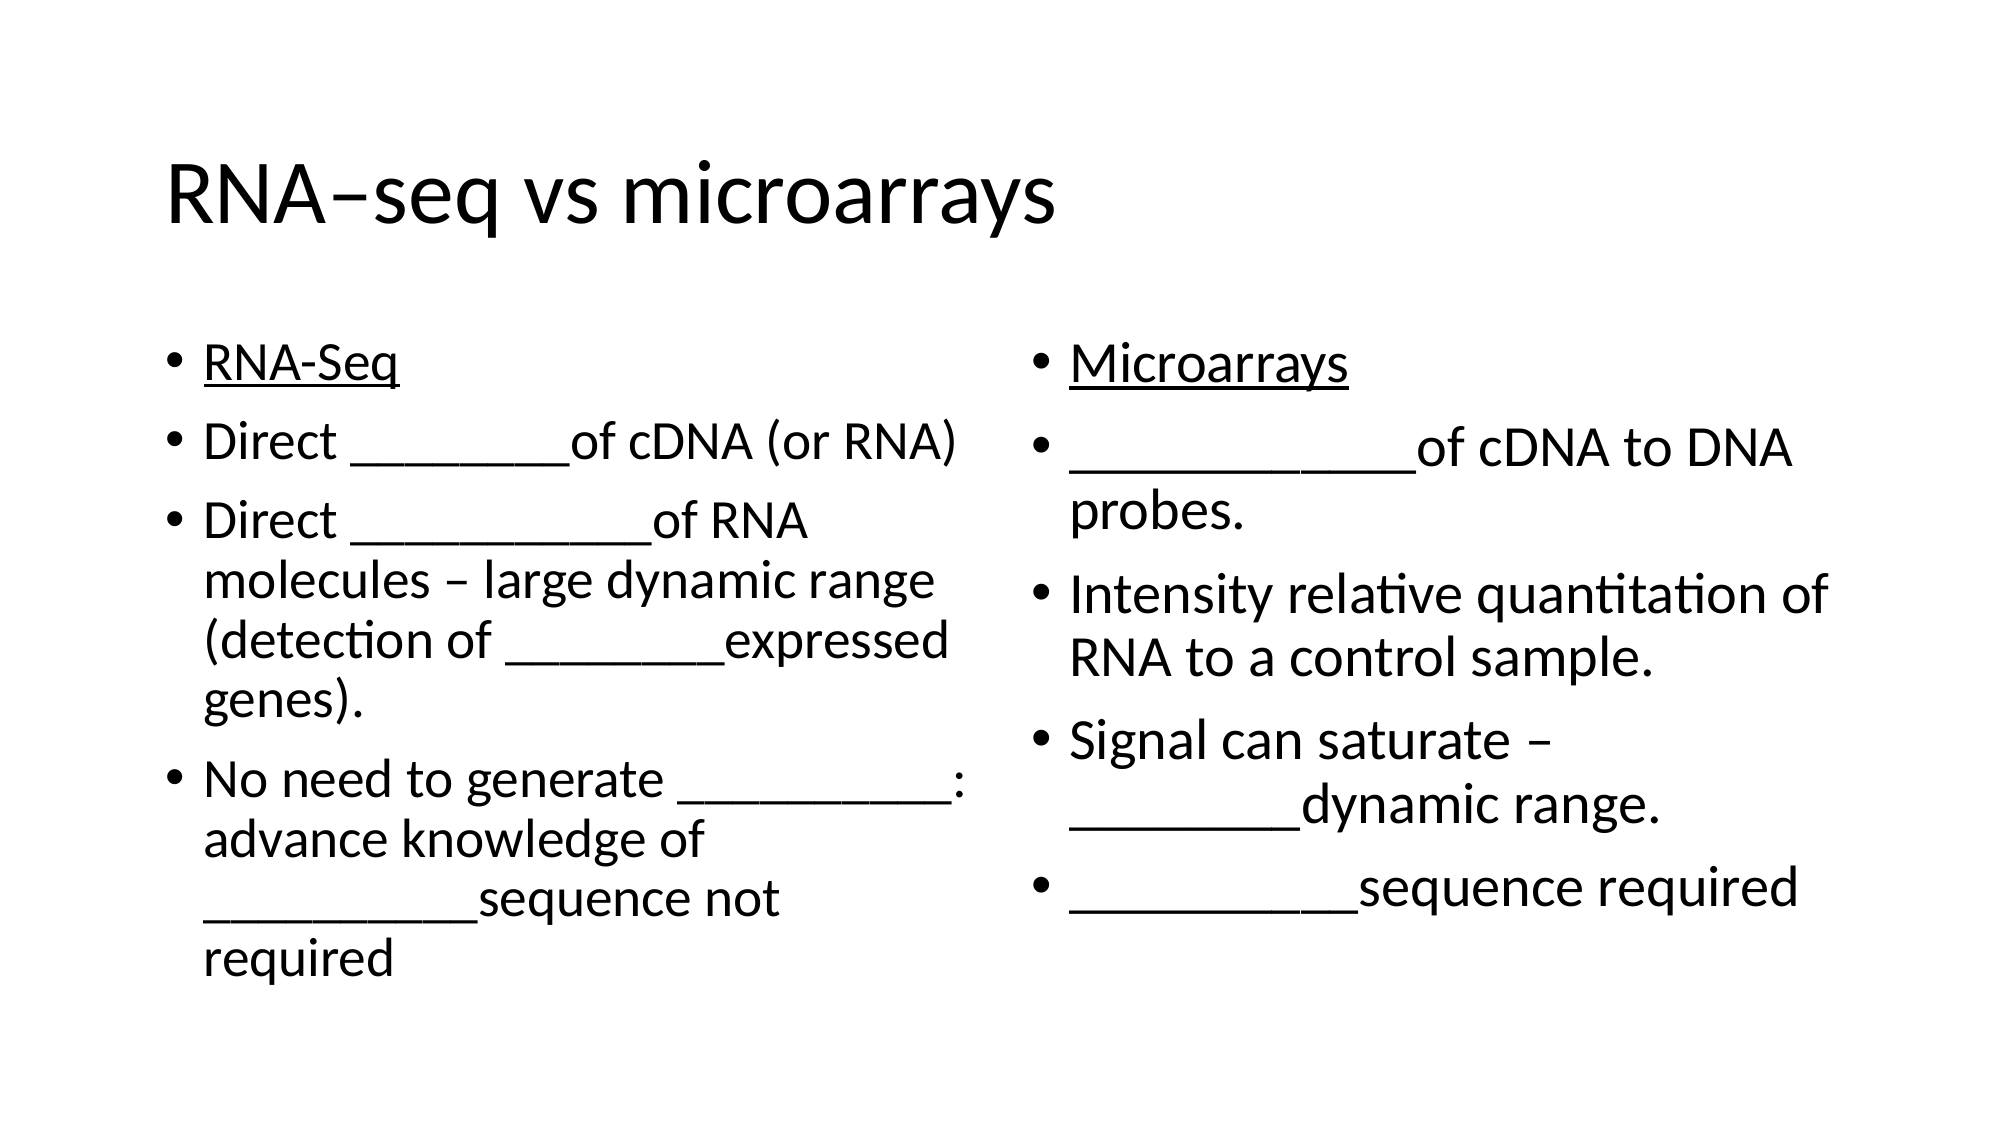

# RNA–seq vs microarrays
RNA-Seq
Direct ________of cDNA (or RNA)
Direct ___________of RNA molecules – large dynamic range (detection of ________expressed genes).
No need to generate __________: advance knowledge of __________sequence not required

Microarrays
____________of cDNA to DNA probes.
Intensity relative quantitation of RNA to a control sample.
Signal can saturate – ________dynamic range.
__________sequence required